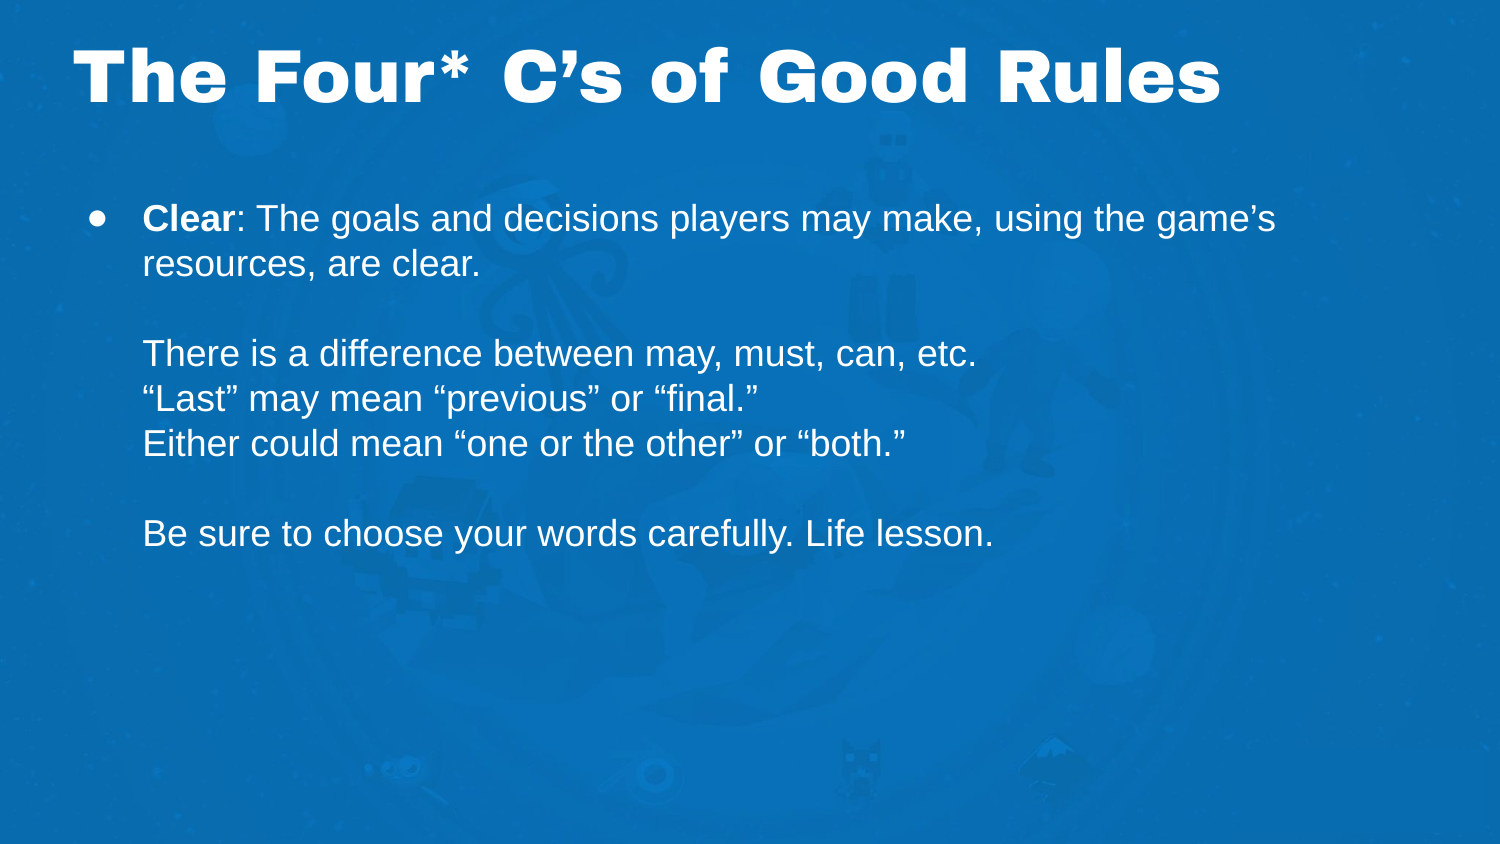

# The Four* C’s of Good Rules
Clear: The goals and decisions players may make, using the game’s resources, are clear.

There is a difference between may, must, can, etc.
“Last” may mean “previous” or “final.”
Either could mean “one or the other” or “both.”

Be sure to choose your words carefully. Life lesson.